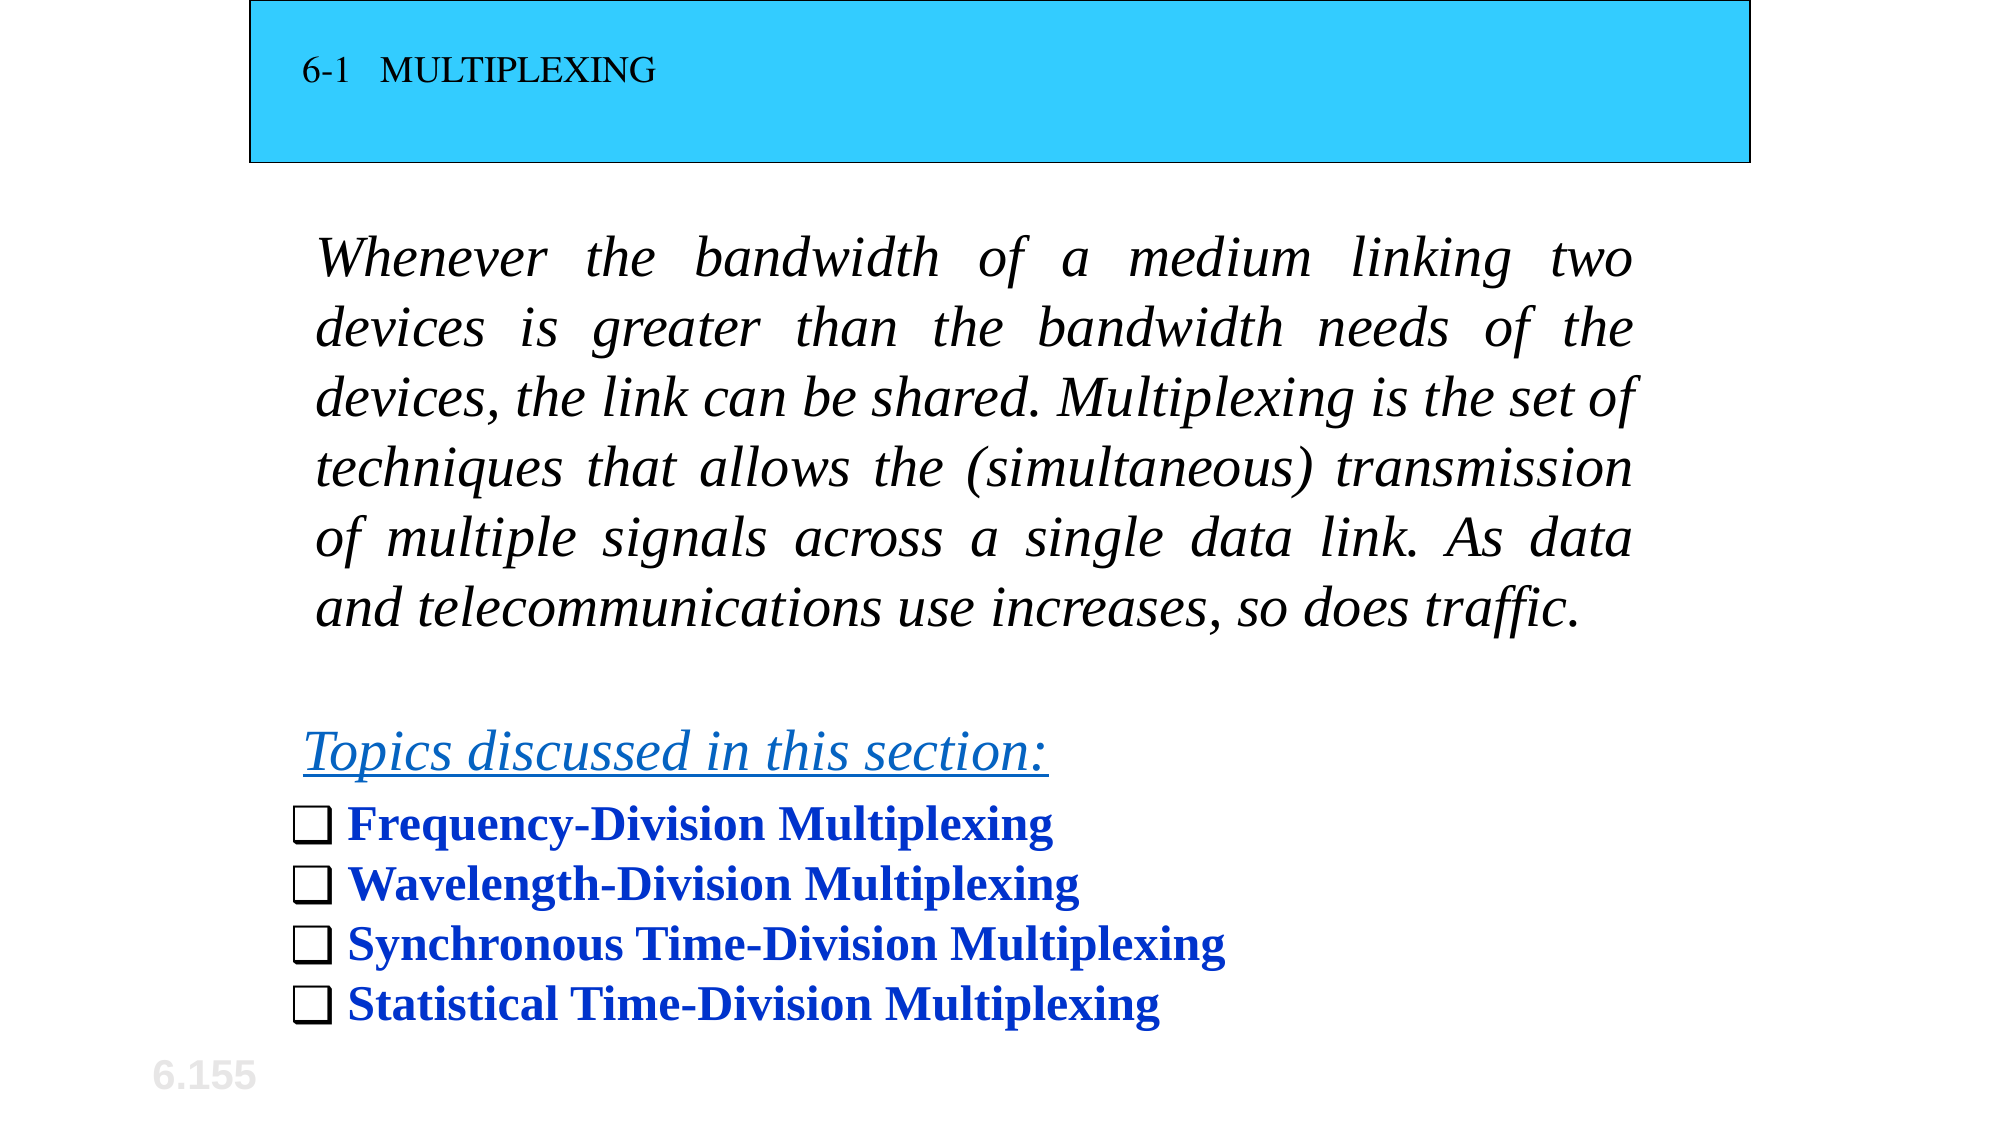

6-1   MULTIPLEXING
Whenever the bandwidth of a medium linking two devices is greater than the bandwidth needs of the devices, the link can be shared. Multiplexing is the set of techniques that allows the (simultaneous) transmission of multiple signals across a single data link. As data and telecommunications use increases, so does traffic.
Topics discussed in this section:
 Frequency-Division Multiplexing
 Wavelength-Division Multiplexing
 Synchronous Time-Division Multiplexing
 Statistical Time-Division Multiplexing
6.155